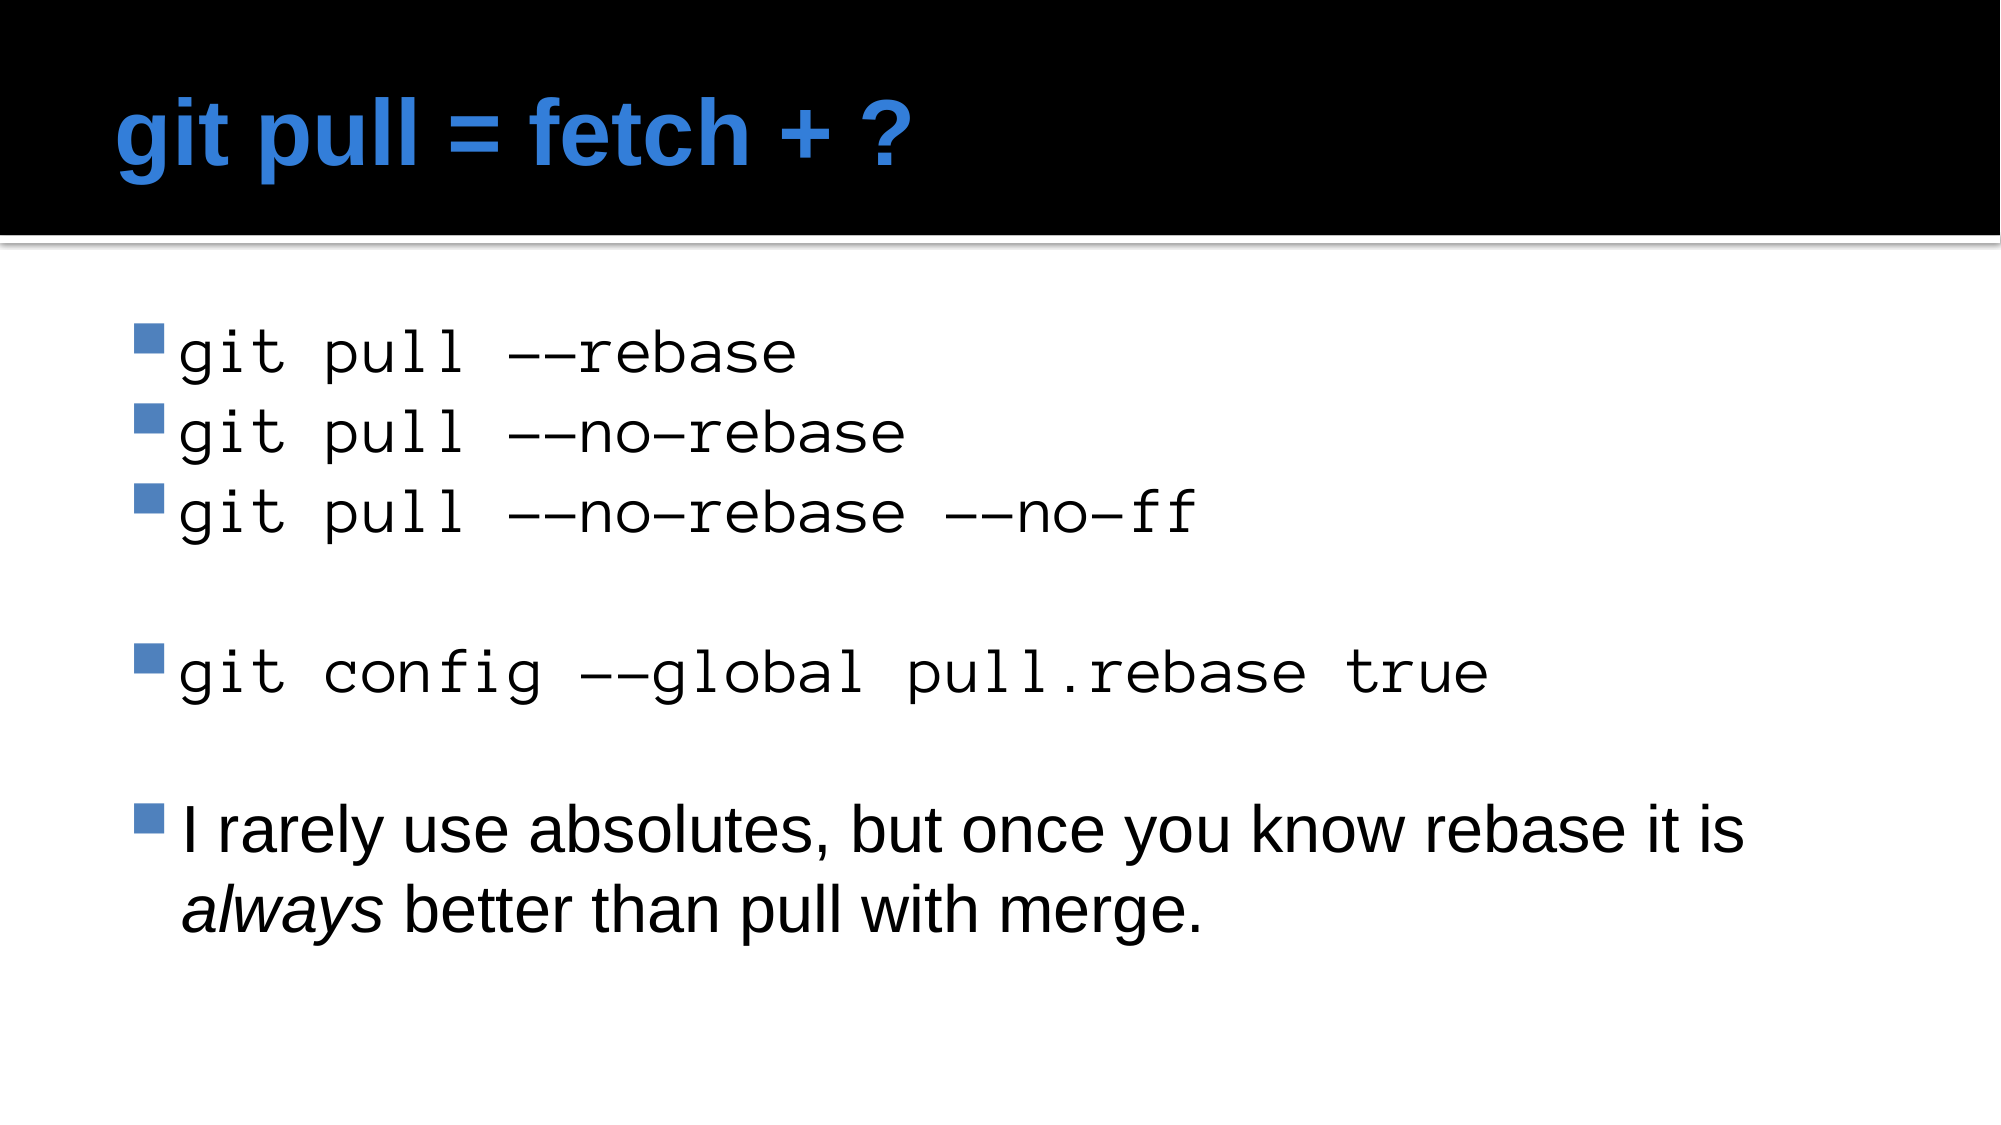

# git pull = fetch + ?
git pull --rebase
git pull --no-rebase
git pull --no-rebase --no-ff

git config --global pull.rebase true

I rarely use absolutes, but once you know rebase it is always better than pull with merge.